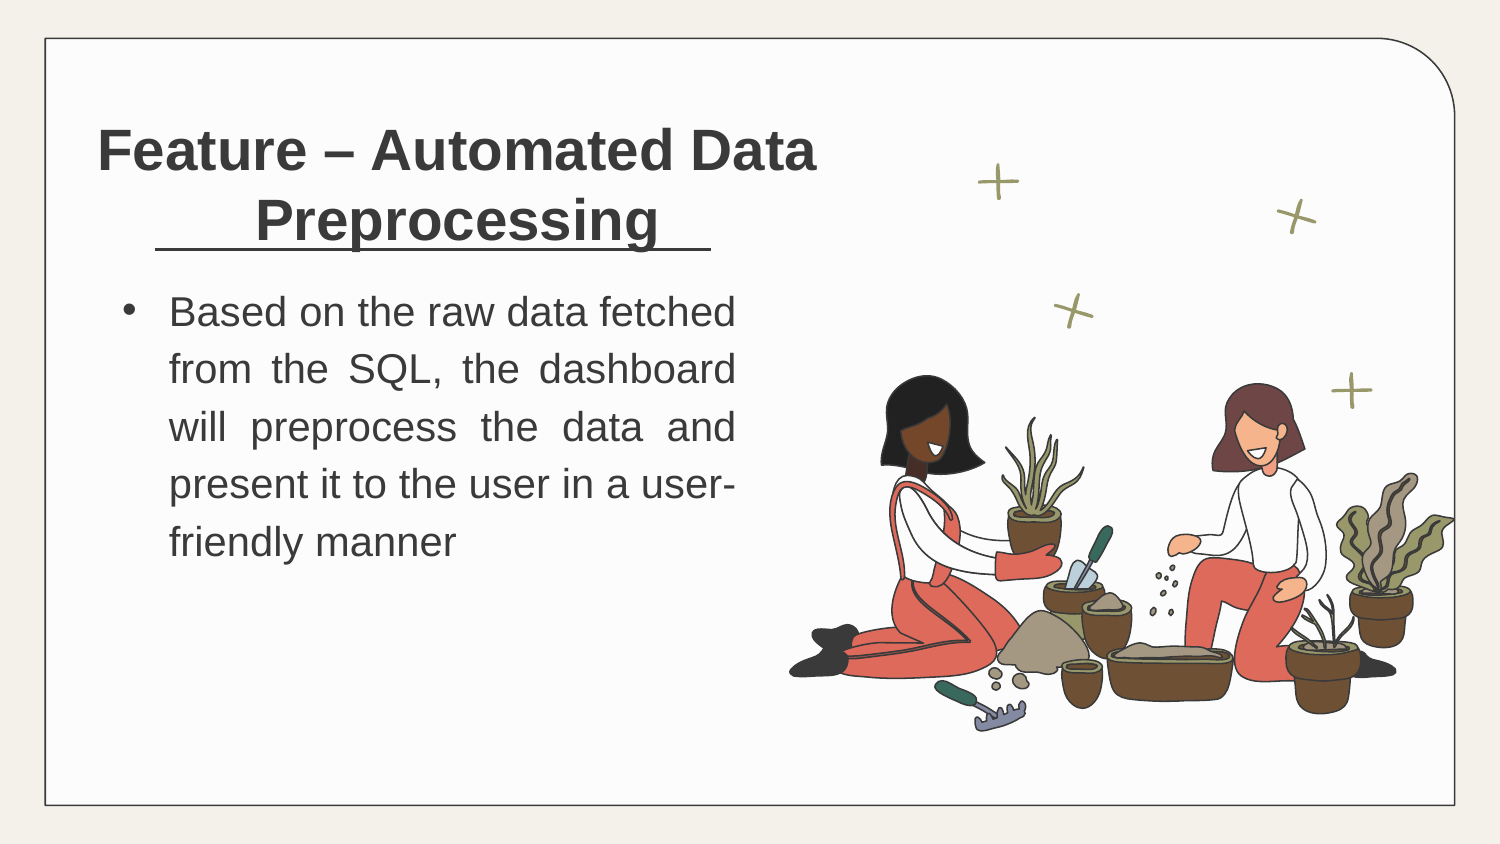

# Feature – Automated Data Preprocessing

Based on the raw data fetched from the SQL, the dashboard will preprocess the data and present it to the user in a user-friendly manner